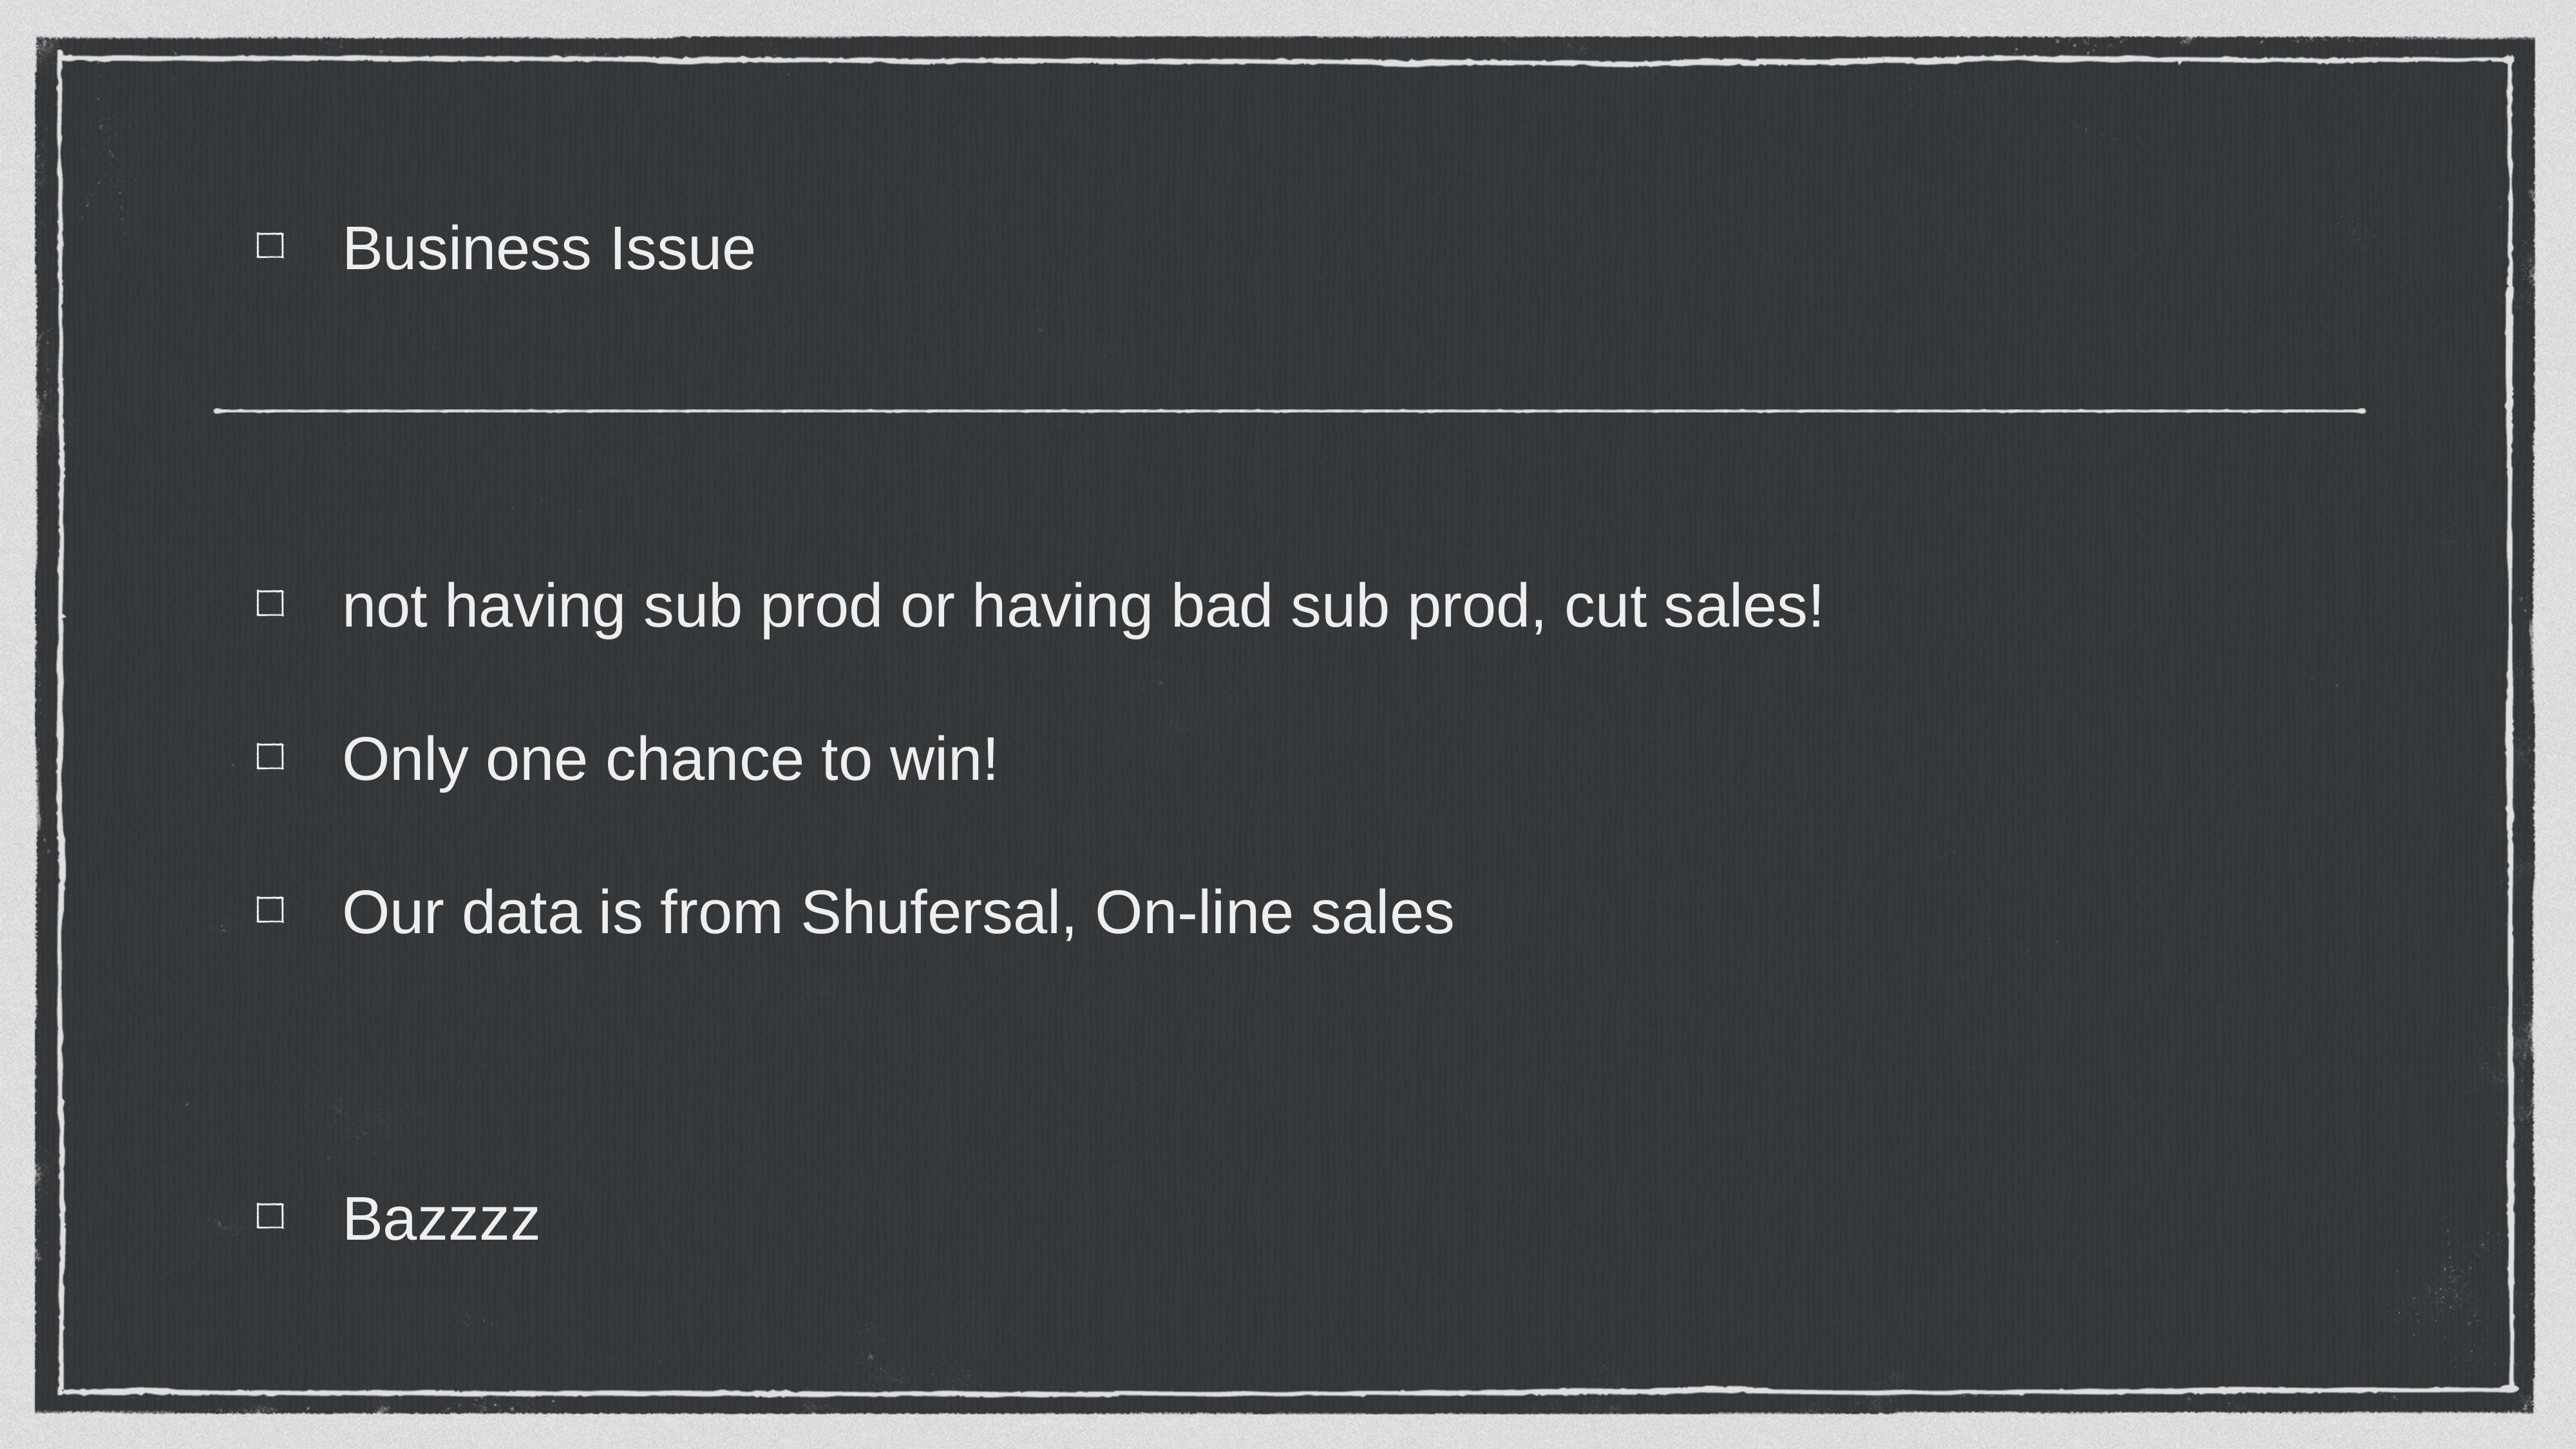

# Business Issue
not having sub prod or having bad sub prod, cut sales!
Only one chance to win!
Our data is from Shufersal, On-line sales

Bazzzz